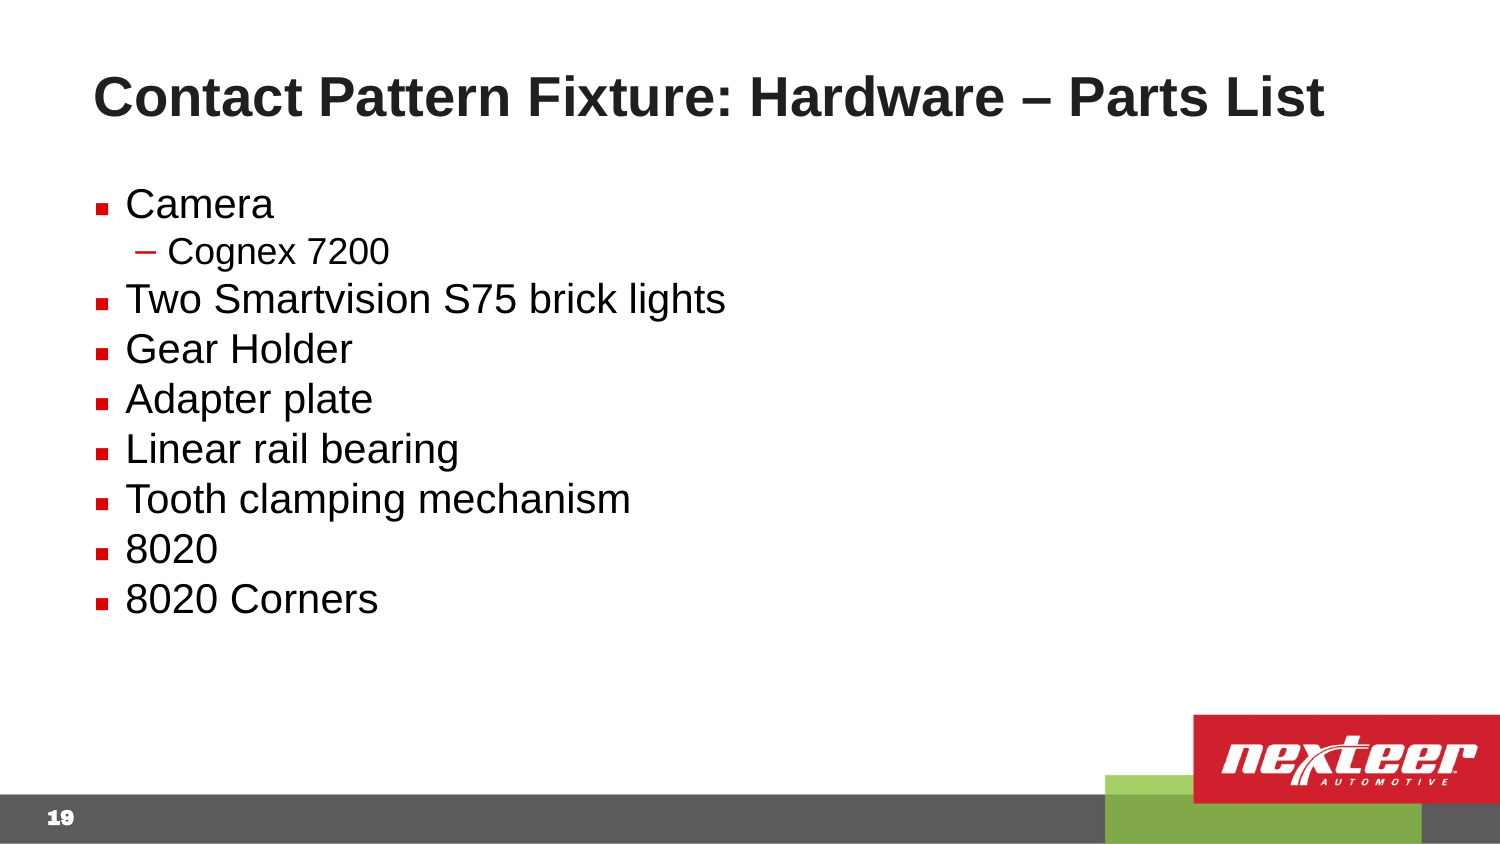

# Contact Pattern Fixture: Hardware – Parts List
Camera
Cognex 7200
Two Smartvision S75 brick lights
Gear Holder
Adapter plate
Linear rail bearing
Tooth clamping mechanism
8020
8020 Corners